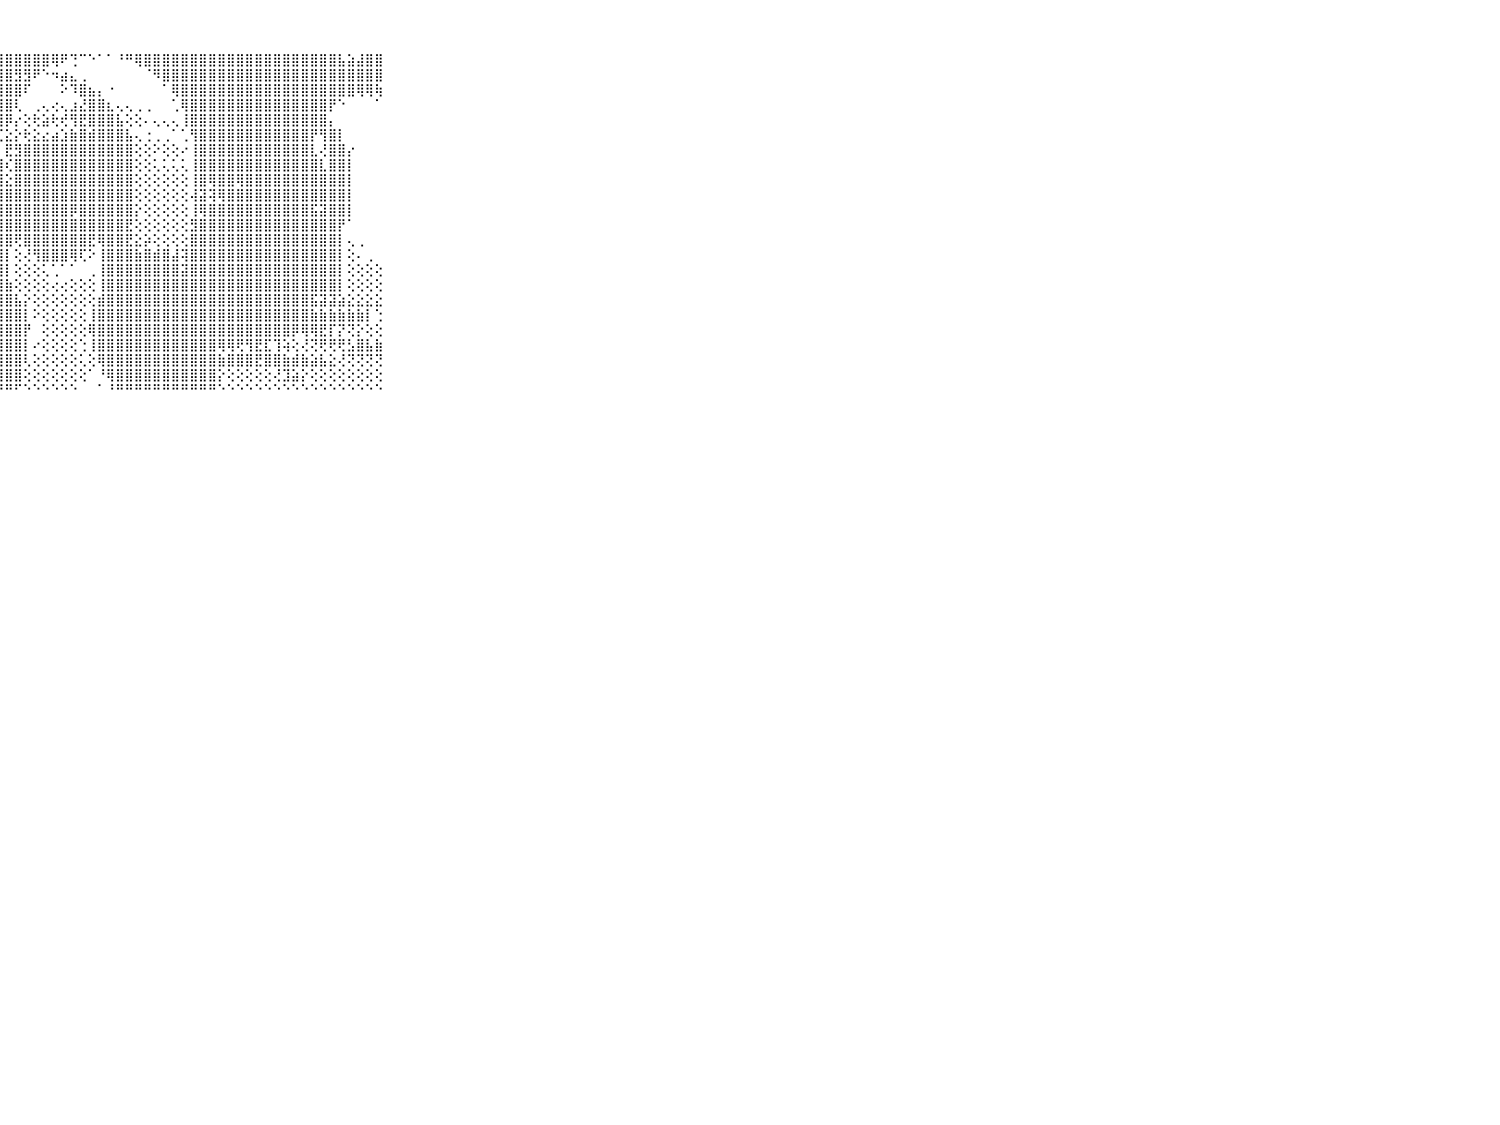

⠀⠀⠀⠀⠀⠀⠀⠀⠀⠀⠀⢕⢕⣼⣿⣿⣷⣾⣿⣿⣿⣿⣾⣿⣿⣾⣿⣿⣿⣿⣿⣿⣿⢿⠟⢙⠉⠑⠁⠁⠘⠛⢿⣿⣿⣿⣿⣿⣿⣿⣿⣿⣿⣿⣿⣿⣿⣿⣿⣿⣿⣿⣿⣿⣧⣵⣼⣿⣿⠀⠀⠀⠀⠀⠀⠀⠀⠀⠀⠀⠀
⠀⠀⠀⠀⠀⠀⠀⠀⠀⠀⠀⣱⣽⡻⣽⢹⣝⢹⢿⣷⣷⣿⣷⡿⣽⣹⣷⣿⣿⣻⣻⠟⠑⠲⣴⣄⢀⠀⠀⠀⠀⠀⠀⠈⠻⣿⣿⣿⣿⣿⣿⣿⣿⣿⣿⣿⣿⣿⣿⣿⣿⣿⣿⣿⣿⣿⣿⣿⣿⠀⠀⠀⠀⠀⠀⠀⠀⠀⠀⠀⠀
⠀⠀⠀⠀⠀⠀⠀⠀⠀⠀⠀⣿⣿⢿⣻⢿⣾⣿⣿⣿⣯⣟⣫⣿⣻⣿⣿⣿⣿⣿⠏⠀⠀⠀⠕⠹⣿⣦⡄⠐⠀⠀⠀⠀⠀⠁⢿⣿⣿⣿⣿⣿⣿⣿⣿⣿⣿⣿⣿⣿⣿⣿⣿⣿⣿⣿⢿⢿⢷⠀⠀⠀⠀⠀⠀⠀⠀⠀⠀⠀⠀
⠀⠀⠀⠀⠀⠀⠀⠀⠀⠀⠀⣵⣼⣵⣽⣿⣿⣿⣿⣿⣷⣿⣿⣿⣿⣿⣿⣿⣿⢇⠀⢀⢄⢔⢄⣰⣜⣿⣿⣆⢄⢄⢀⢀⠀⠀⢁⢿⣿⣿⣿⣿⣿⣿⣿⣿⣿⣿⣿⣿⣿⣿⣿⡟⠑⠀⠀⠀⠁⠀⠀⠀⠀⠀⠀⠀⠀⠀⠀⠀⠀
⠀⠀⠀⠀⠀⠀⠀⠀⠀⠀⠀⢻⣿⣿⣿⣿⣿⣿⣿⣿⣿⣿⣿⣿⣿⣿⣿⣿⡿⡔⢕⢗⣵⢗⢞⢻⣟⣿⣿⣿⣧⢕⢕⠄⢄⢄⢄⢸⣿⣿⣿⣿⣿⣿⣿⣿⣿⣿⣿⣿⣿⣿⣿⡄⠀⠀⠀⠀⠀⠀⠀⠀⠀⠀⠀⠀⠀⠀⠀⠀⠀
⠀⠀⠀⠀⠀⠀⠀⠀⠀⠀⠀⣼⣿⣿⣻⣿⣿⣿⣿⣷⣿⢿⣿⣿⣿⣿⣿⣏⣕⡕⢗⣕⣔⣴⣱⣷⣿⣾⣿⣿⣿⣧⢄⢐⢀⢀⠁⢁⢻⣿⣿⣿⣿⣿⣿⣿⣿⣿⣿⣿⣿⡟⢻⣿⡇⠀⠀⠀⠀⠀⠀⠀⠀⠀⠀⠀⠀⠀⠀⠀⠀
⠀⠀⠀⠀⠀⠀⠀⠀⠀⠀⠀⣾⣿⣿⣿⣿⣿⣽⣯⣿⣿⣿⣿⣿⣟⣿⣿⡇⣟⣻⣿⣿⣿⣿⣿⣿⣿⣿⣿⣿⣿⣿⢕⢕⠕⢕⢕⠔⢸⣿⣿⣿⣿⣿⣿⣿⣿⣿⣿⣿⣿⣇⢜⣿⣿⡔⠀⠀⠀⠀⠀⠀⠀⠀⠀⠀⠀⠀⠀⠀⠀
⠀⠀⠀⠀⠀⠀⠀⠀⠀⠀⠀⣿⣿⣿⣿⣿⣿⣿⣿⣷⣿⣿⣿⣿⣿⣿⣿⣿⢎⣿⣿⣿⣿⣿⣿⣿⣿⣿⣿⣿⣿⣿⢕⢕⢅⢅⢅⢅⢸⣿⣿⣿⣿⣿⣿⣿⣿⣿⣿⣿⣿⣿⣇⣿⣿⡇⠀⠀⠀⠀⠀⠀⠀⠀⠀⠀⠀⠀⠀⠀⠀
⠀⠀⠀⠀⠀⠀⠀⠀⠀⠀⠀⣿⣯⣿⣽⣿⣏⣿⣿⣿⣿⣿⣿⣿⣿⣟⣿⣿⣕⣿⣿⣿⣿⣿⣿⣿⣿⣿⣿⣿⣿⣿⢕⢕⢕⢕⢕⢕⢸⣿⢿⣿⣿⢿⣿⣿⣿⣿⣿⣿⣿⣿⣿⣿⣿⡇⠀⠀⠀⠀⠀⠀⠀⠀⠀⠀⠀⠀⠀⠀⠀
⠀⠀⠀⠀⠀⠀⠀⠀⠀⠀⠀⣷⣾⣿⡿⣿⣿⣾⡷⣾⣿⣿⣿⣿⣿⣿⣿⣿⣿⣿⣿⣿⣿⣿⣿⣿⣿⣿⣿⣿⣿⣿⢕⢕⢕⢕⢕⢕⢼⣽⢽⢿⣿⣿⣿⣿⣿⣿⣿⣿⣿⣿⣿⣿⣿⡇⠀⠀⠀⠀⠀⠀⠀⠀⠀⠀⠀⠀⠀⠀⠀
⠀⠀⠀⠀⠀⠀⠀⠀⠀⠀⠀⣿⣿⣻⣿⣿⣿⣿⣿⣿⣿⣿⣿⣿⣿⣿⣿⣿⣿⣿⣿⣿⣿⣿⣿⡿⣿⣿⣿⣿⣿⣿⡕⢕⢕⢕⢕⢕⢸⢿⣿⣿⣿⣿⣿⣿⣿⣿⣿⣿⣿⣯⣽⣿⣿⡇⠀⠀⠀⠀⠀⠀⠀⠀⠀⠀⠀⠀⠀⠀⠀
⠀⠀⠀⠀⠀⠀⠀⠀⠀⠀⠀⣽⣿⣿⣽⣿⣾⣿⣷⣾⣿⣿⣿⣿⣾⣿⣷⣿⣿⣿⣿⣿⣿⣿⣿⣿⣿⣿⣿⣿⣿⣟⢕⢕⢕⢕⢕⢕⣻⣿⣿⣿⣿⣿⣿⣿⣿⣿⣿⣿⣿⣿⣿⣿⡟⠁⠀⠀⠀⠀⠀⠀⠀⠀⠀⠀⠀⠀⠀⠀⠀
⠀⠀⠀⠀⠀⠀⠀⠀⠀⠀⠀⣿⣿⣿⣿⣽⣽⣯⣿⣯⣯⣿⣟⣿⣿⣿⣿⣿⣿⢟⣿⣿⣿⣿⣿⣿⣿⣟⢿⣿⣿⣟⣕⡵⢕⢕⢕⢕⣿⣿⣿⣿⣿⣿⣿⣿⣿⣿⣿⣿⣿⣿⣿⣿⡇⢄⢀⠀⠀⠀⠀⠀⠀⠀⠀⠀⠀⠀⠀⠀⠀
⠀⠀⠀⠀⠀⠀⠀⠀⠀⠀⠀⣿⣿⣿⣿⣿⣿⣿⣿⣿⣿⣿⣿⣿⣿⣿⣿⣿⡇⢕⢜⢻⣿⣿⣿⢿⢏⠕⢸⣿⣿⣿⣷⣿⣾⣿⣼⢽⣿⣿⣿⣿⣿⣿⣿⣿⣿⣿⣿⣿⣿⣿⣿⣿⡇⢕⠄⢀⠀⠀⠀⠀⠀⠀⠀⠀⠀⠀⠀⠀⠀
⠀⠀⠀⠀⠀⠀⠀⠀⠀⠀⠀⣿⣿⣿⣿⣿⣿⣿⣿⣿⣿⣿⣿⣿⣿⣿⣿⣿⡇⢕⢕⢕⢅⢁⠁⠁⠀⢀⢸⣿⣿⣿⣿⣿⣿⣿⣿⣽⣿⣿⣿⣿⣿⣿⣿⣿⣿⣿⣿⣿⣿⣿⣿⣿⡇⢕⢕⢕⢕⠀⠀⠀⠀⠀⠀⠀⠀⠀⠀⠀⠀
⠀⠀⠀⠀⠀⠀⠀⠀⠀⠀⠀⣿⣿⣿⣿⣿⣿⣿⣿⣿⣿⣿⣿⣿⣿⣿⣿⣿⣷⢕⢕⢕⢕⢔⢔⢕⢕⢕⢸⣿⣿⣿⣿⣿⣿⣿⣿⣿⣿⣿⣿⣿⣿⣿⣿⣿⣿⣿⣿⣿⣿⣿⣿⣿⡇⢕⢕⢕⢕⠀⠀⠀⠀⠀⠀⠀⠀⠀⠀⠀⠀
⠀⠀⠀⠀⠀⠀⠀⠀⠀⠀⠀⣿⣿⣿⣿⣿⣿⣿⣿⣿⣿⣿⣿⣿⣿⣿⣿⣿⣿⣧⡕⢕⢕⢕⢕⢕⢕⢕⣾⣿⣿⣿⣿⣿⣿⣿⣿⣿⣿⣿⣿⣿⣿⣿⣿⣿⣿⣿⣿⣿⣿⣯⣽⣽⣵⣕⣕⣕⣕⠀⠀⠀⠀⠀⠀⠀⠀⠀⠀⠀⠀
⠀⠀⠀⠀⠀⠀⠀⠀⠀⠀⠀⣿⣿⣿⣿⣿⣿⣿⣿⣿⣿⣿⣿⣿⣿⣿⣿⣿⣿⣿⡇⠕⢕⢕⢕⢕⢕⢸⣿⣿⣿⣿⣿⣿⣿⣿⣿⣿⣿⣿⣿⣿⣿⣿⣿⣿⣿⣿⣿⣿⣿⣷⣷⣷⣷⣷⣷⡇⢑⠀⠀⠀⠀⠀⠀⠀⠀⠀⠀⠀⠀
⠀⠀⠀⠀⠀⠀⠀⠀⠀⠀⠀⣿⣿⣿⣿⣿⣿⣿⣿⣿⣿⣿⣿⣿⣿⣿⣿⣿⣿⣿⡟⠀⢕⢕⢕⢕⢕⢿⣿⣿⣿⣿⣿⣿⣿⣿⣿⣿⣿⣿⣿⣿⣿⣿⣿⣿⣿⣿⣿⡿⢿⢿⣟⡏⡝⢝⡕⢕⢕⠀⠀⠀⠀⠀⠀⠀⠀⠀⠀⠀⠀
⠀⠀⠀⠀⠀⠀⠀⠀⠀⠀⠀⣟⣿⣯⣿⣿⣿⣿⣿⣿⣿⣿⣿⣿⣿⣿⣿⣿⣿⣿⡇⠔⢕⢕⢕⢕⢑⢸⣿⣿⣿⣿⣿⣿⣿⣿⣿⣿⣿⣿⣿⢿⢿⢟⢻⣟⣏⢹⢵⢕⢜⢝⢟⢟⢟⣣⣿⣧⣷⠀⠀⠀⠀⠀⠀⠀⠀⠀⠀⠀⠀
⠀⠀⠀⠀⠀⠀⠀⠀⠀⠀⠀⣿⣿⣿⣿⣿⣿⣿⣿⣿⣿⣿⣿⣿⣿⣿⣿⣿⣿⣿⢇⢕⢕⢕⢕⢕⢅⢕⢿⣿⣿⣿⣿⣿⣿⣿⣿⣿⣿⣿⣿⣷⣿⣿⣿⣟⣿⣿⣷⣾⣷⣵⣧⣕⢜⢝⢝⢝⢝⠀⠀⠀⠀⠀⠀⠀⠀⠀⠀⠀⠀
⠀⠀⠀⠀⠀⠀⠀⠀⠀⠀⠀⣿⢿⣿⣿⣿⣿⣿⣿⣿⣿⣿⣿⣿⣿⣿⣿⣿⣿⣿⢕⢕⢕⢕⢕⢕⢕⠁⠘⢿⣿⣿⣿⣿⣿⣿⣿⣿⣿⣿⣿⡕⢕⢕⢕⢕⢕⢜⣹⣵⡕⢕⢕⢕⢕⢕⢕⢕⢕⠀⠀⠀⠀⠀⠀⠀⠀⠀⠀⠀⠀
⠀⠀⠀⠀⠀⠀⠀⠀⠀⠀⠀⠛⠙⠛⠛⠛⠛⠛⠛⠛⠛⠛⠛⠛⠛⠛⠛⠛⠛⠋⠑⠑⠑⠑⠑⠑⠀⠀⠁⠘⠛⠛⠛⠛⠛⠛⠛⠛⠛⠛⠛⠑⠑⠑⠑⠑⠑⠑⠑⠑⠑⠑⠑⠑⠑⠑⠑⠑⠑⠀⠀⠀⠀⠀⠀⠀⠀⠀⠀⠀⠀